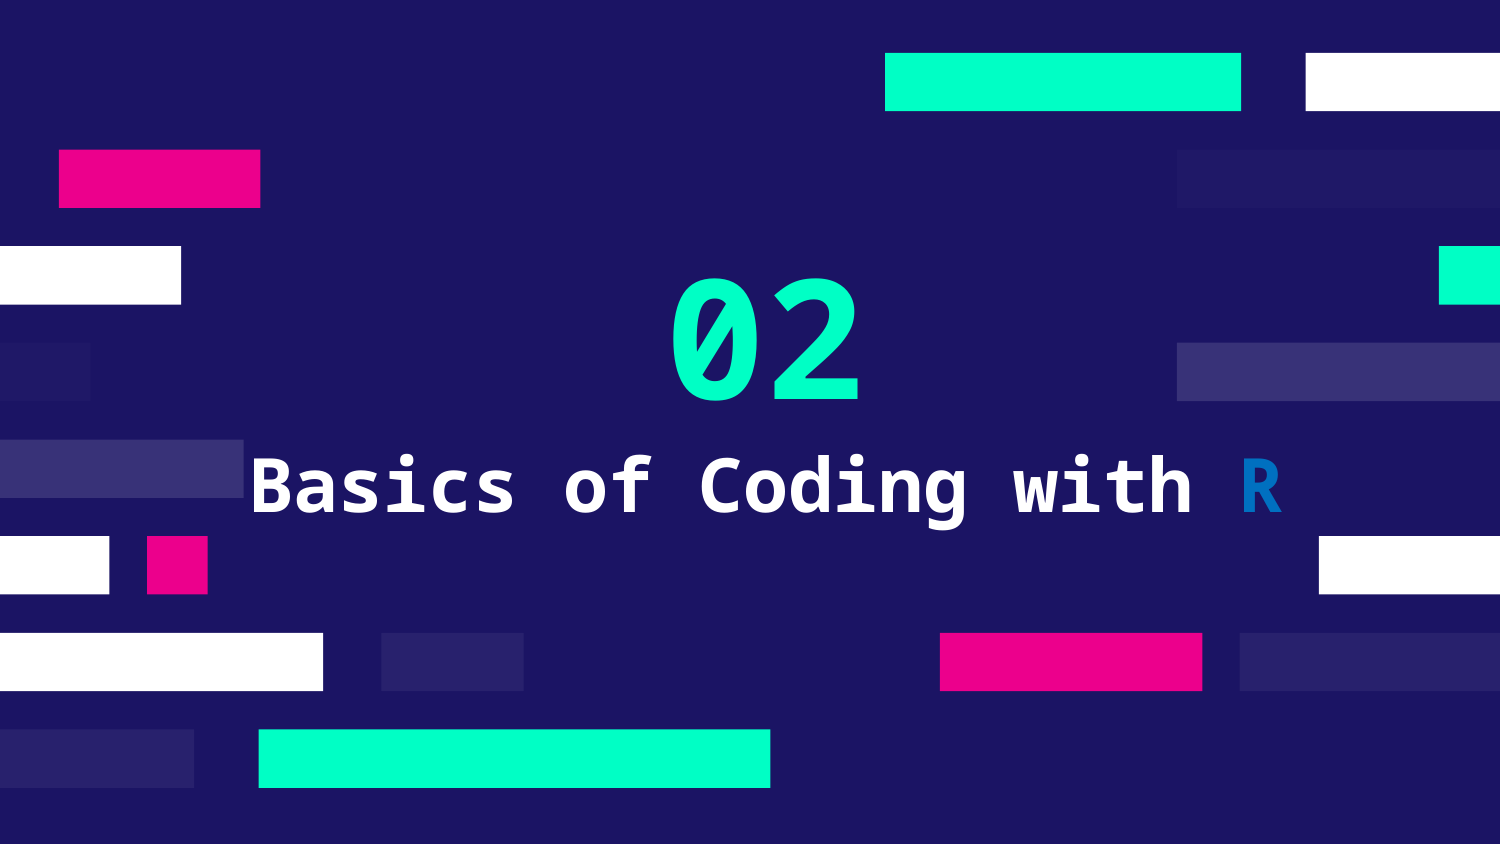

02
# Basics of Coding with R